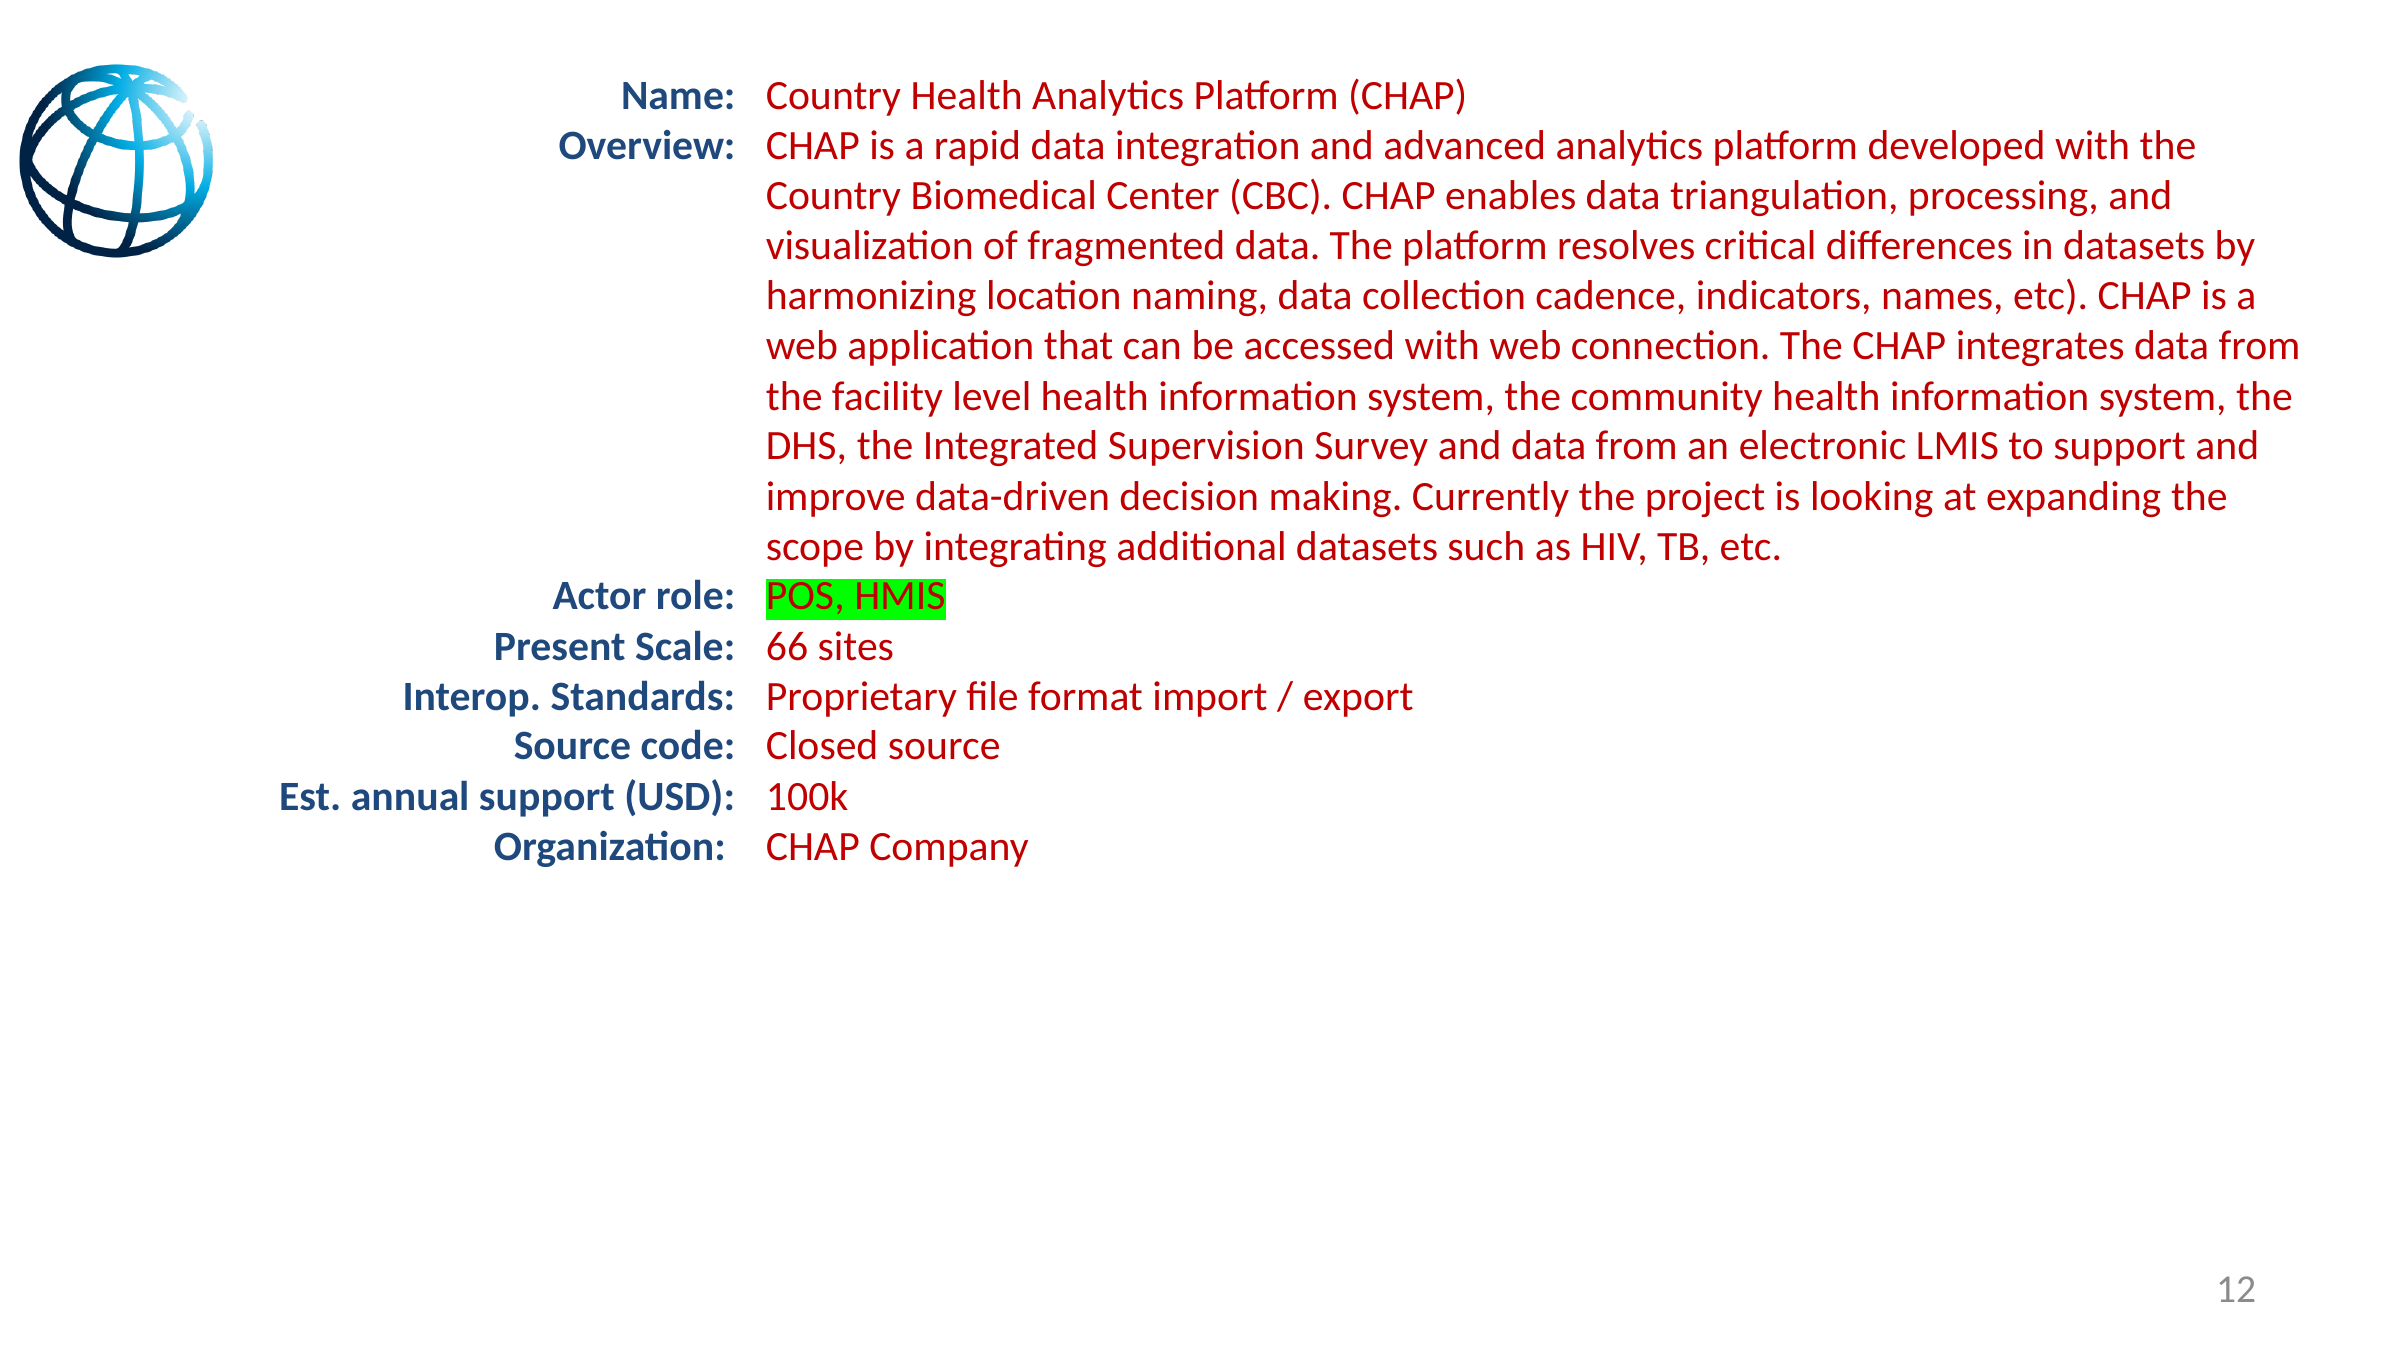

Name:
Overview:

Actor role:
Present Scale:
Interop. Standards:
Source code:
Est. annual support (USD):
Organization:
Country Health Analytics Platform (CHAP)
CHAP is a rapid data integration and advanced analytics platform developed with the Country Biomedical Center (CBC). CHAP enables data triangulation, processing, and visualization of fragmented data. The platform resolves critical differences in datasets by harmonizing location naming, data collection cadence, indicators, names, etc). CHAP is a web application that can be accessed with web connection. The CHAP integrates data from the facility level health information system, the community health information system, the DHS, the Integrated Supervision Survey and data from an electronic LMIS to support and improve data-driven decision making. Currently the project is looking at expanding the scope by integrating additional datasets such as HIV, TB, etc.
POS, HMIS
66 sites
Proprietary file format import / export
Closed source
100k
CHAP Company
12